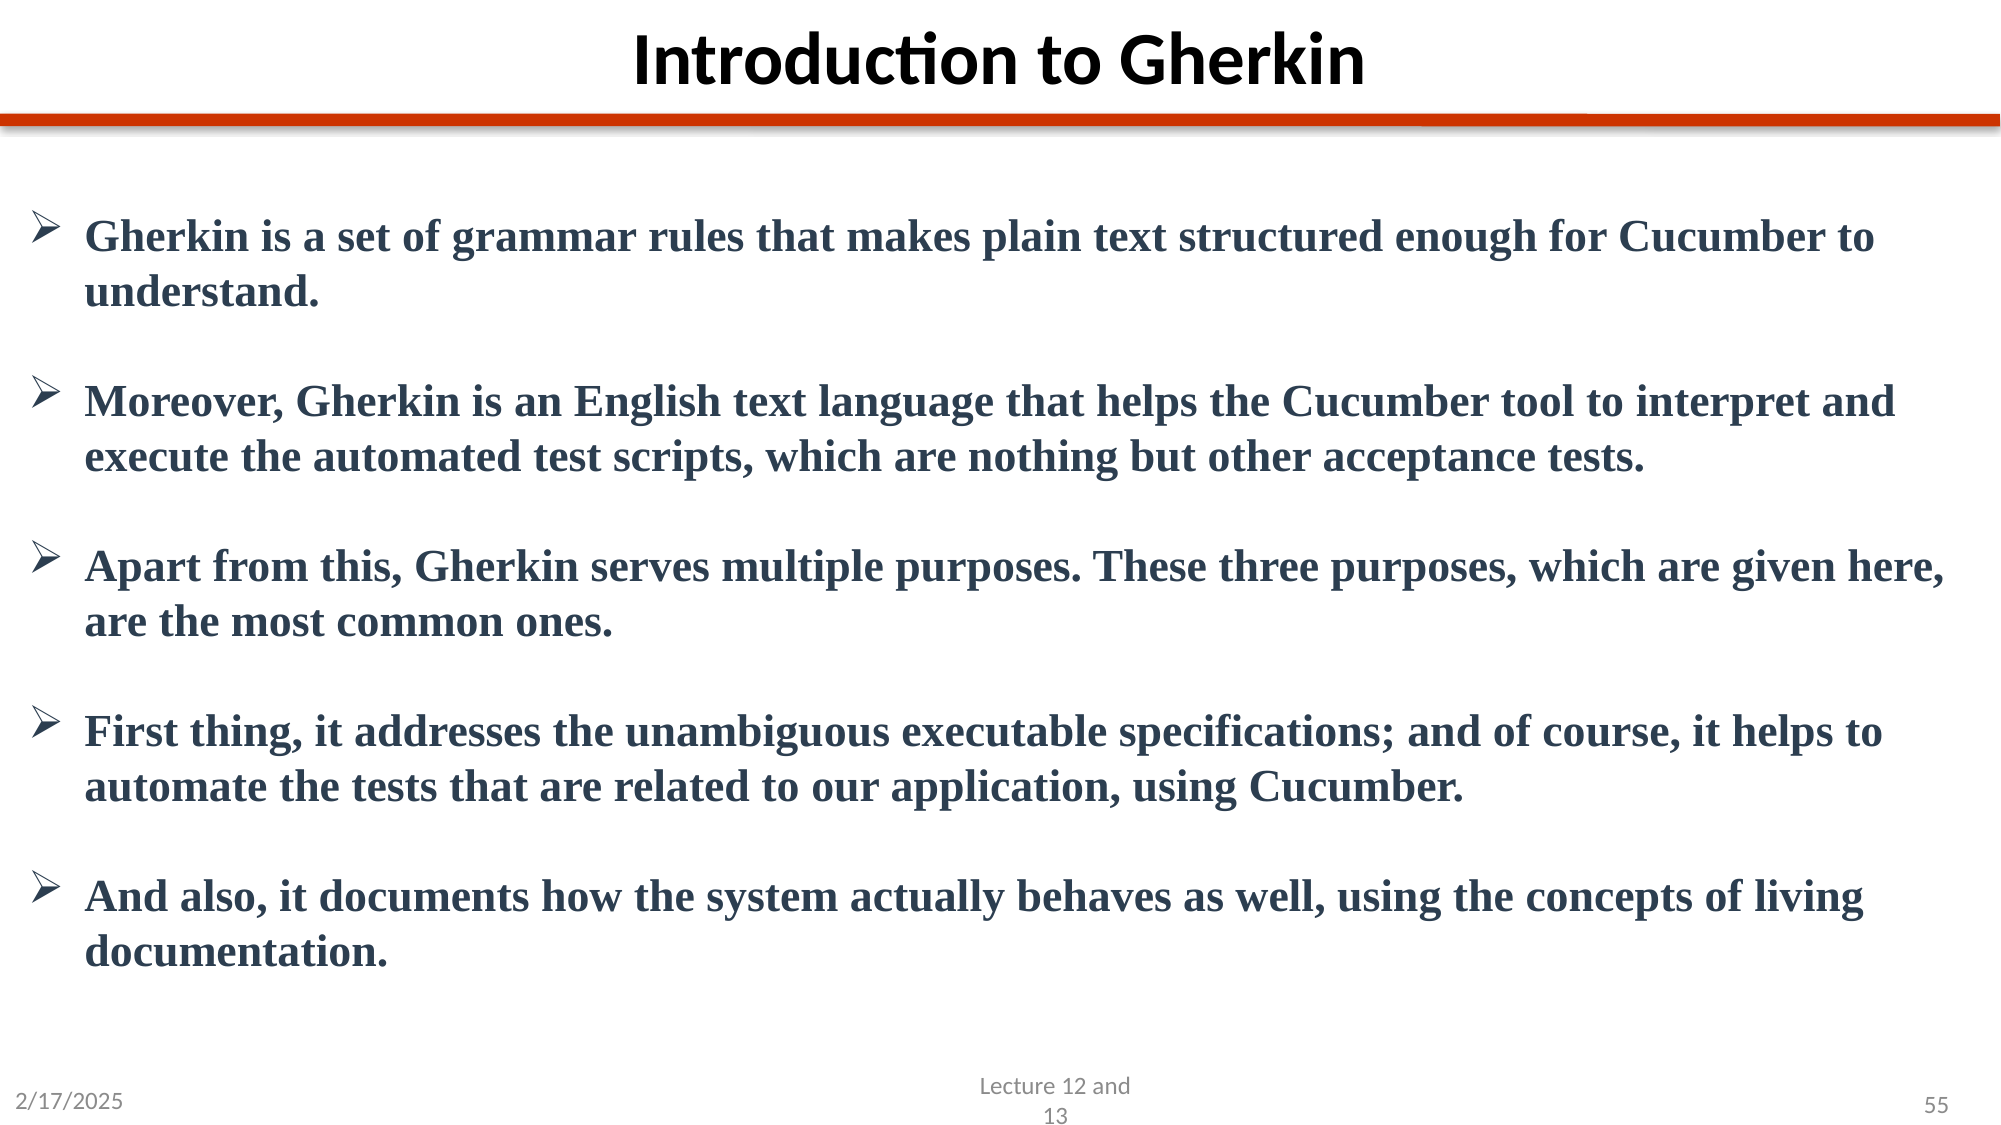

# Introduction to Gherkin

Gherkin is a set of grammar rules that makes plain text structured enough for Cucumber to understand.

Moreover, Gherkin is an English text language that helps the Cucumber tool to interpret and execute the automated test scripts, which are nothing but other acceptance tests.

Apart from this, Gherkin serves multiple purposes. These three purposes, which are given here, are the most common ones.

First thing, it addresses the unambiguous executable specifications; and of course, it helps to automate the tests that are related to our application, using Cucumber.

And also, it documents how the system actually behaves as well, using the concepts of living documentation.

2/17/2025